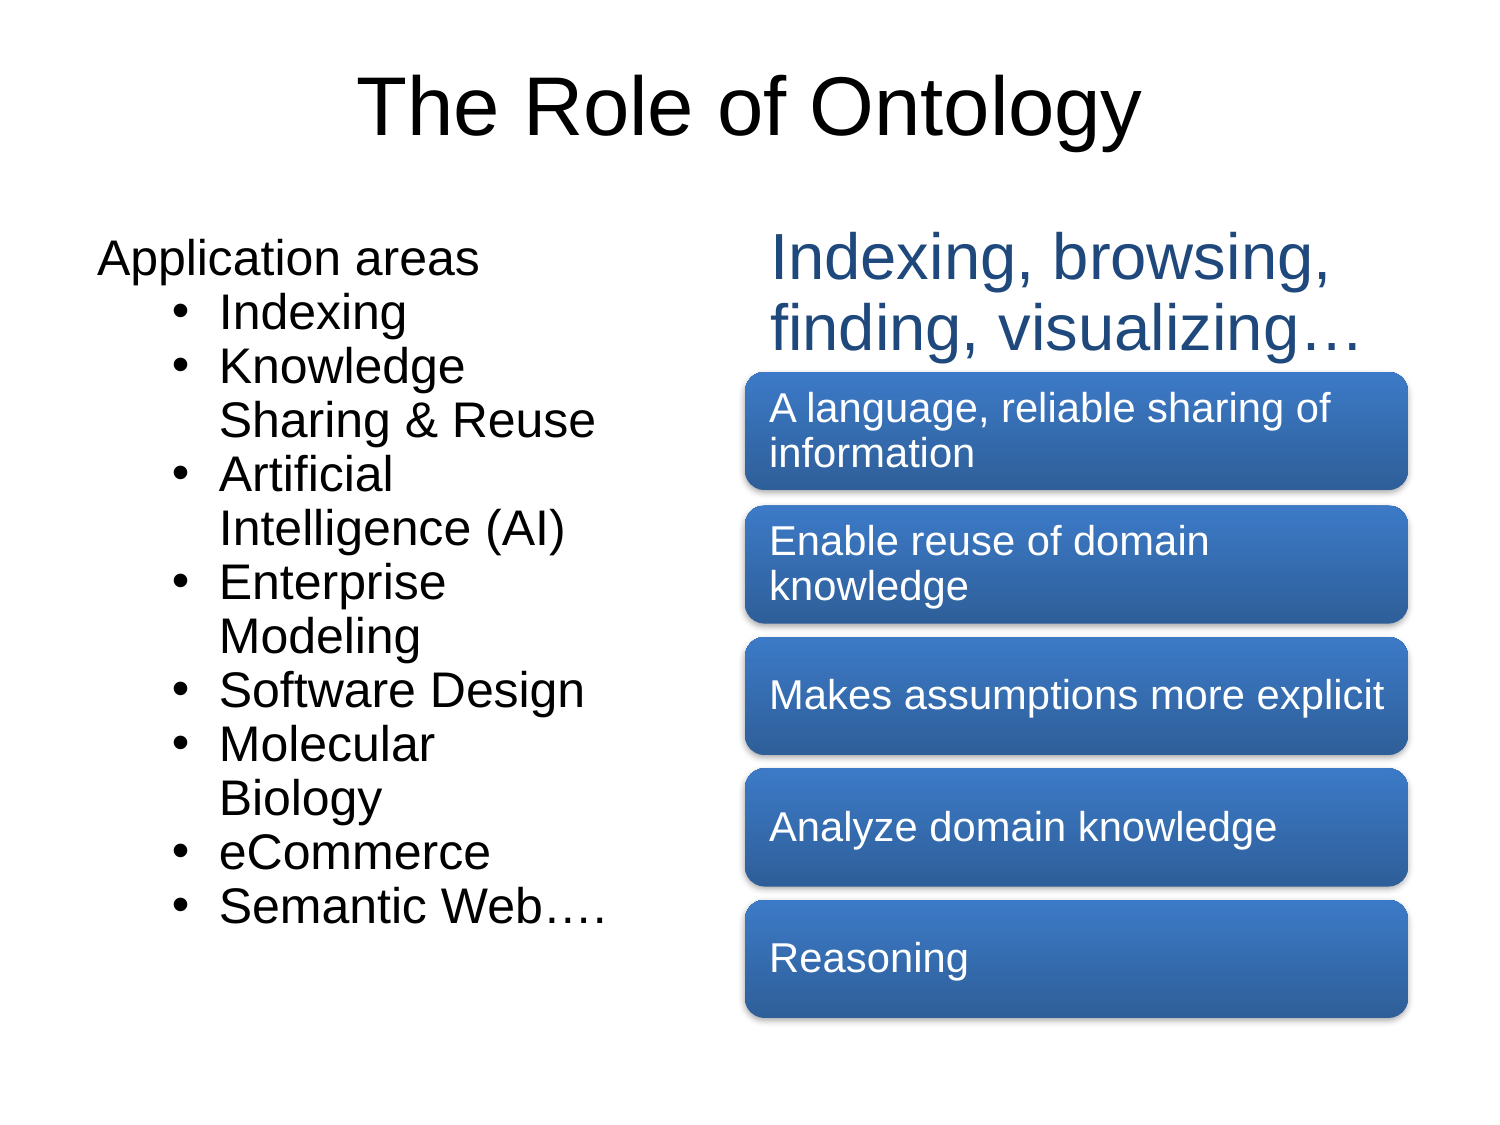

# The Role of Ontology
Indexing, browsing, finding, visualizing…
Application areas
Indexing
Knowledge Sharing & Reuse
Artificial Intelligence (AI)
Enterprise Modeling
Software Design
Molecular Biology
eCommerce
Semantic Web….

A language, reliable sharing of information
Enable reuse of domain knowledge
Makes assumptions more explicit
Analyze domain knowledge
Reasoning